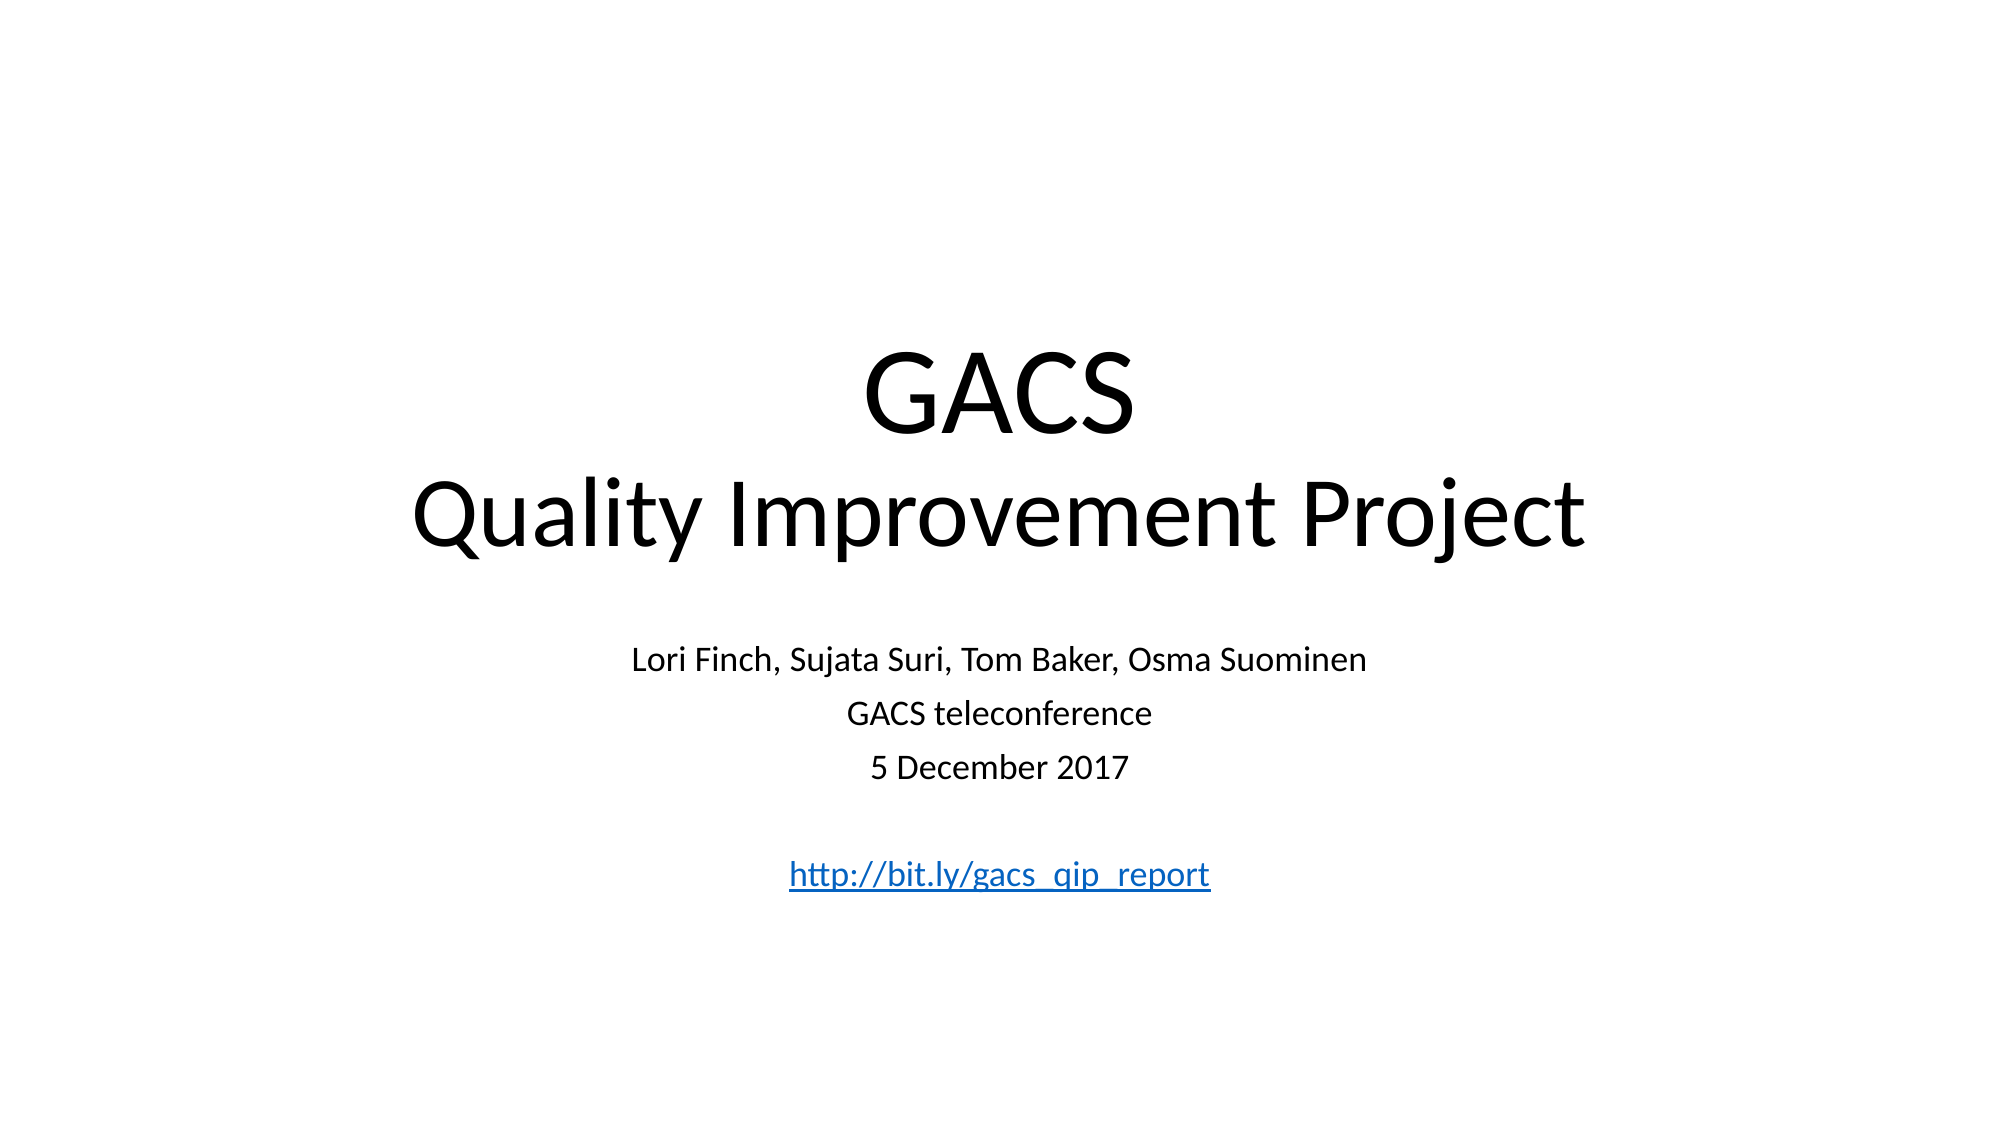

# GACS Quality Improvement Project
Lori Finch, Sujata Suri, Tom Baker, Osma Suominen
GACS teleconference
5 December 2017

http://bit.ly/gacs_qip_report